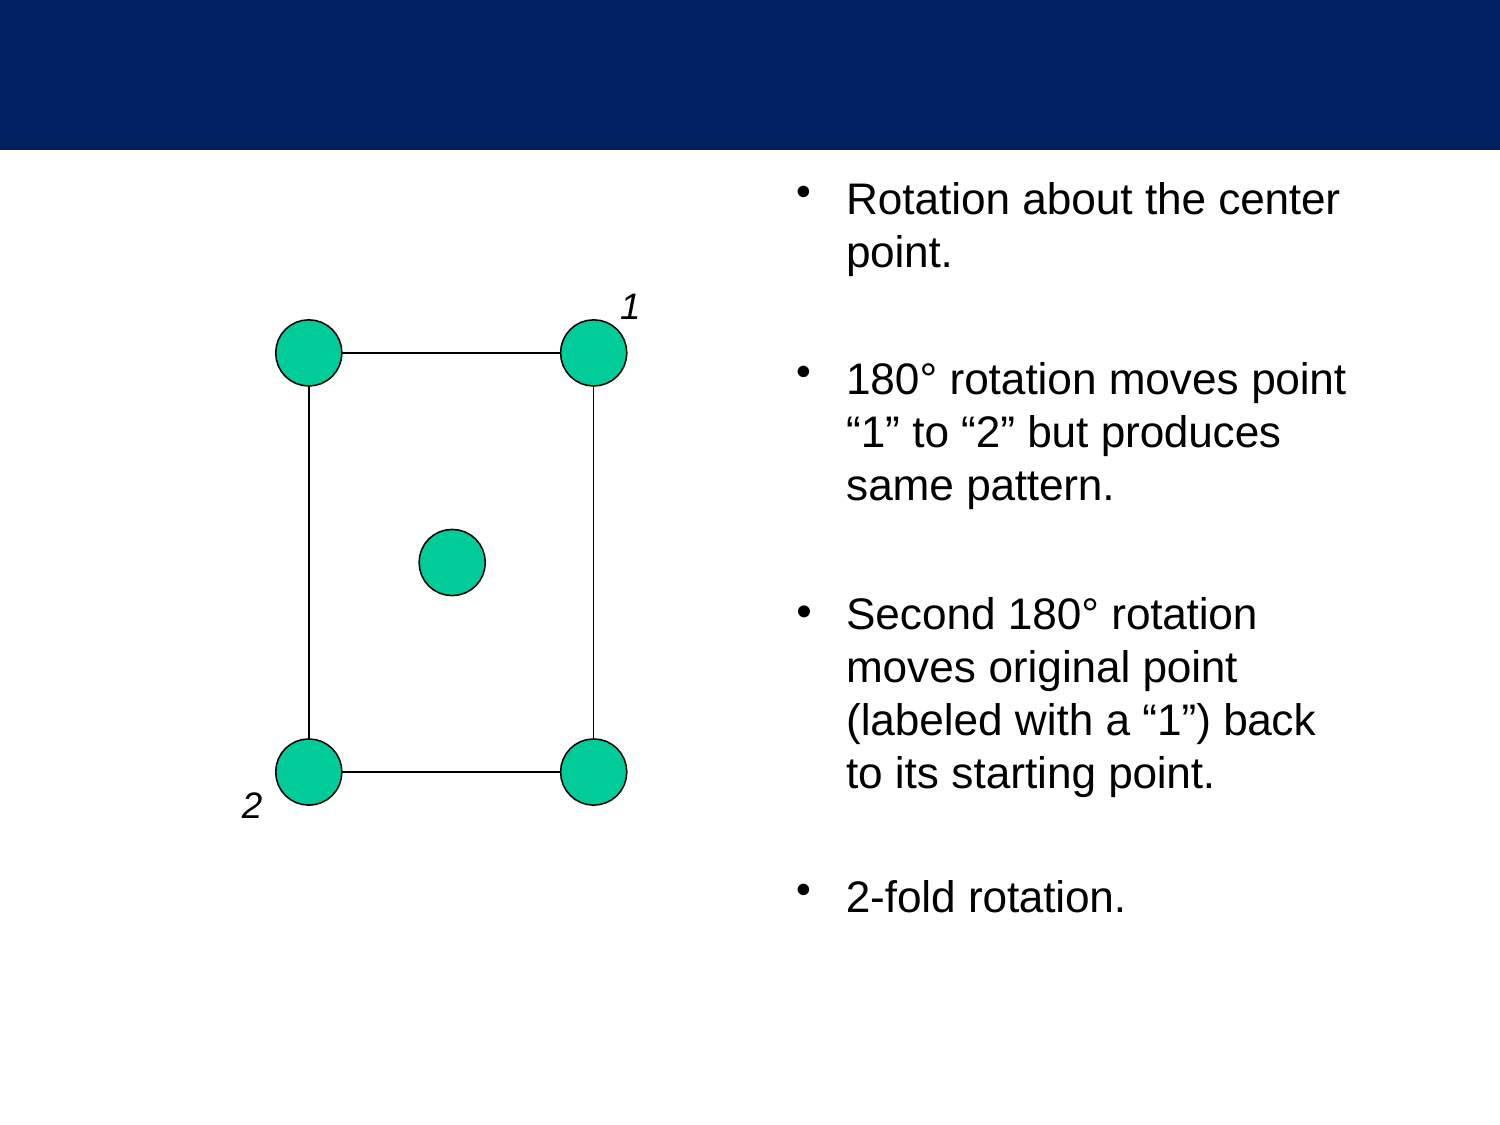

Rotation about the center point.
1
180° rotation moves point “1” to “2” but produces same pattern.

Second 180° rotation moves original point (labeled with a “1”) back to its starting point.

2
2-fold rotation.